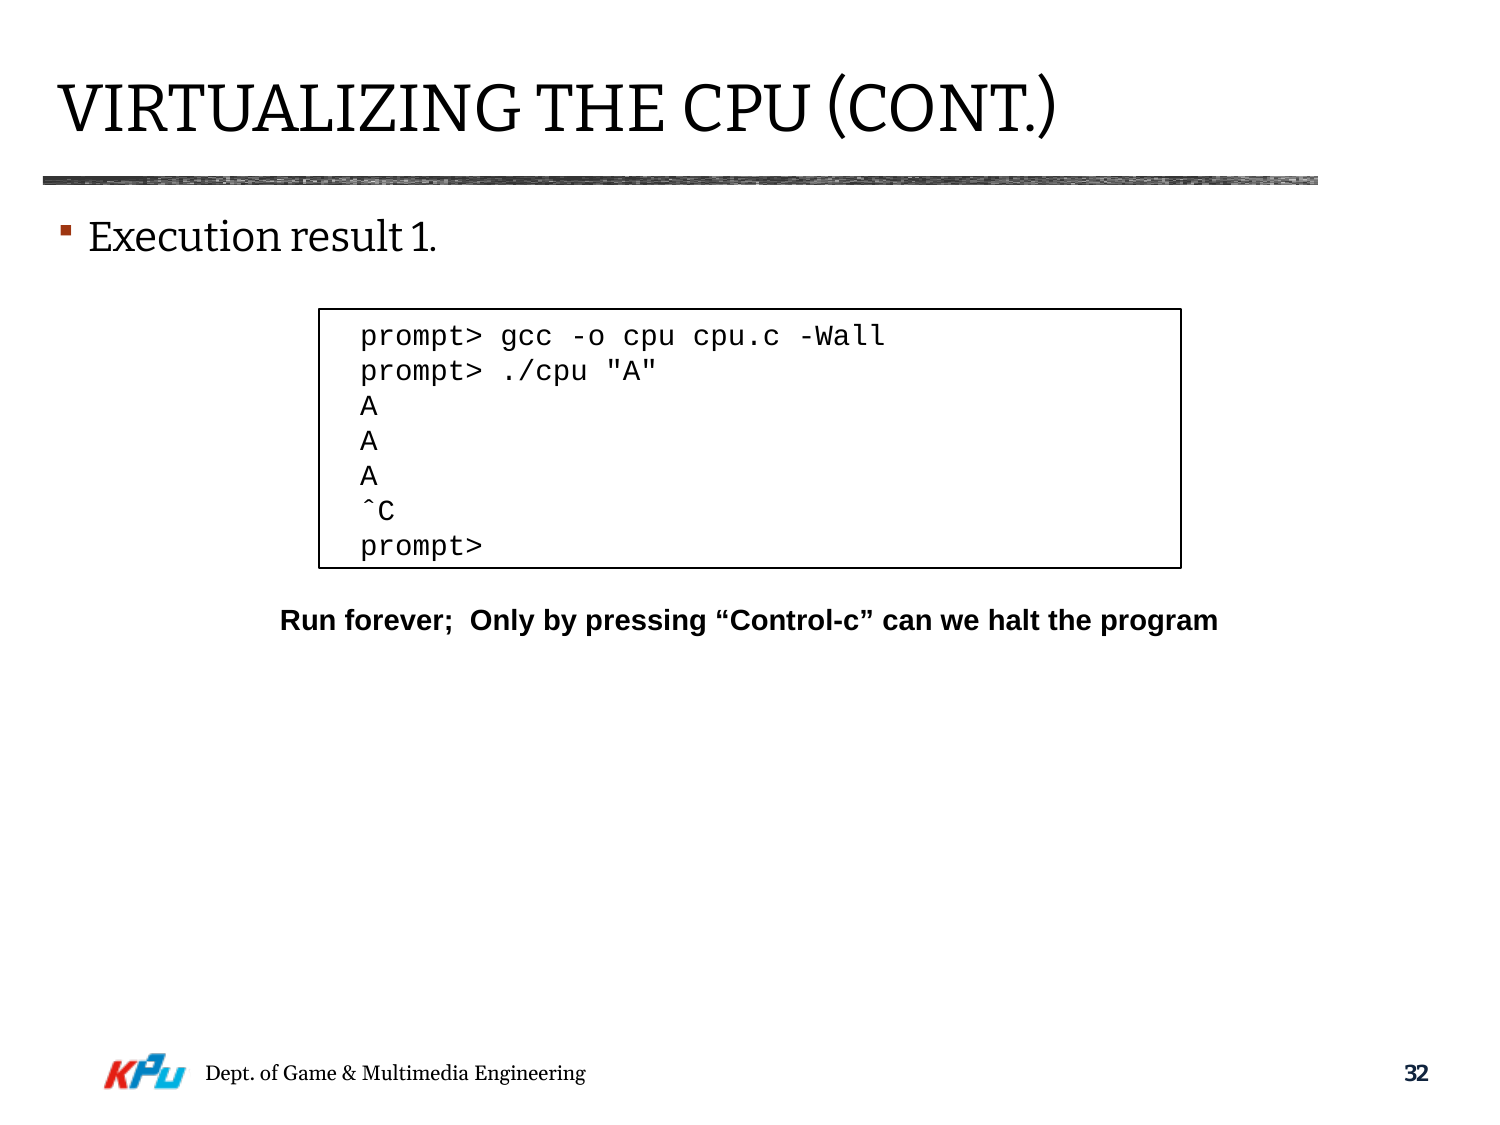

# Virtualizing the CPU (Cont.)
Execution result 1.
prompt> gcc -o cpu cpu.c -Wall
prompt> ./cpu "A"
A
A
A
ˆC
prompt>
Run forever;  Only by pressing “Control-c” can we halt the program
Dept. of Game & Multimedia Engineering
32